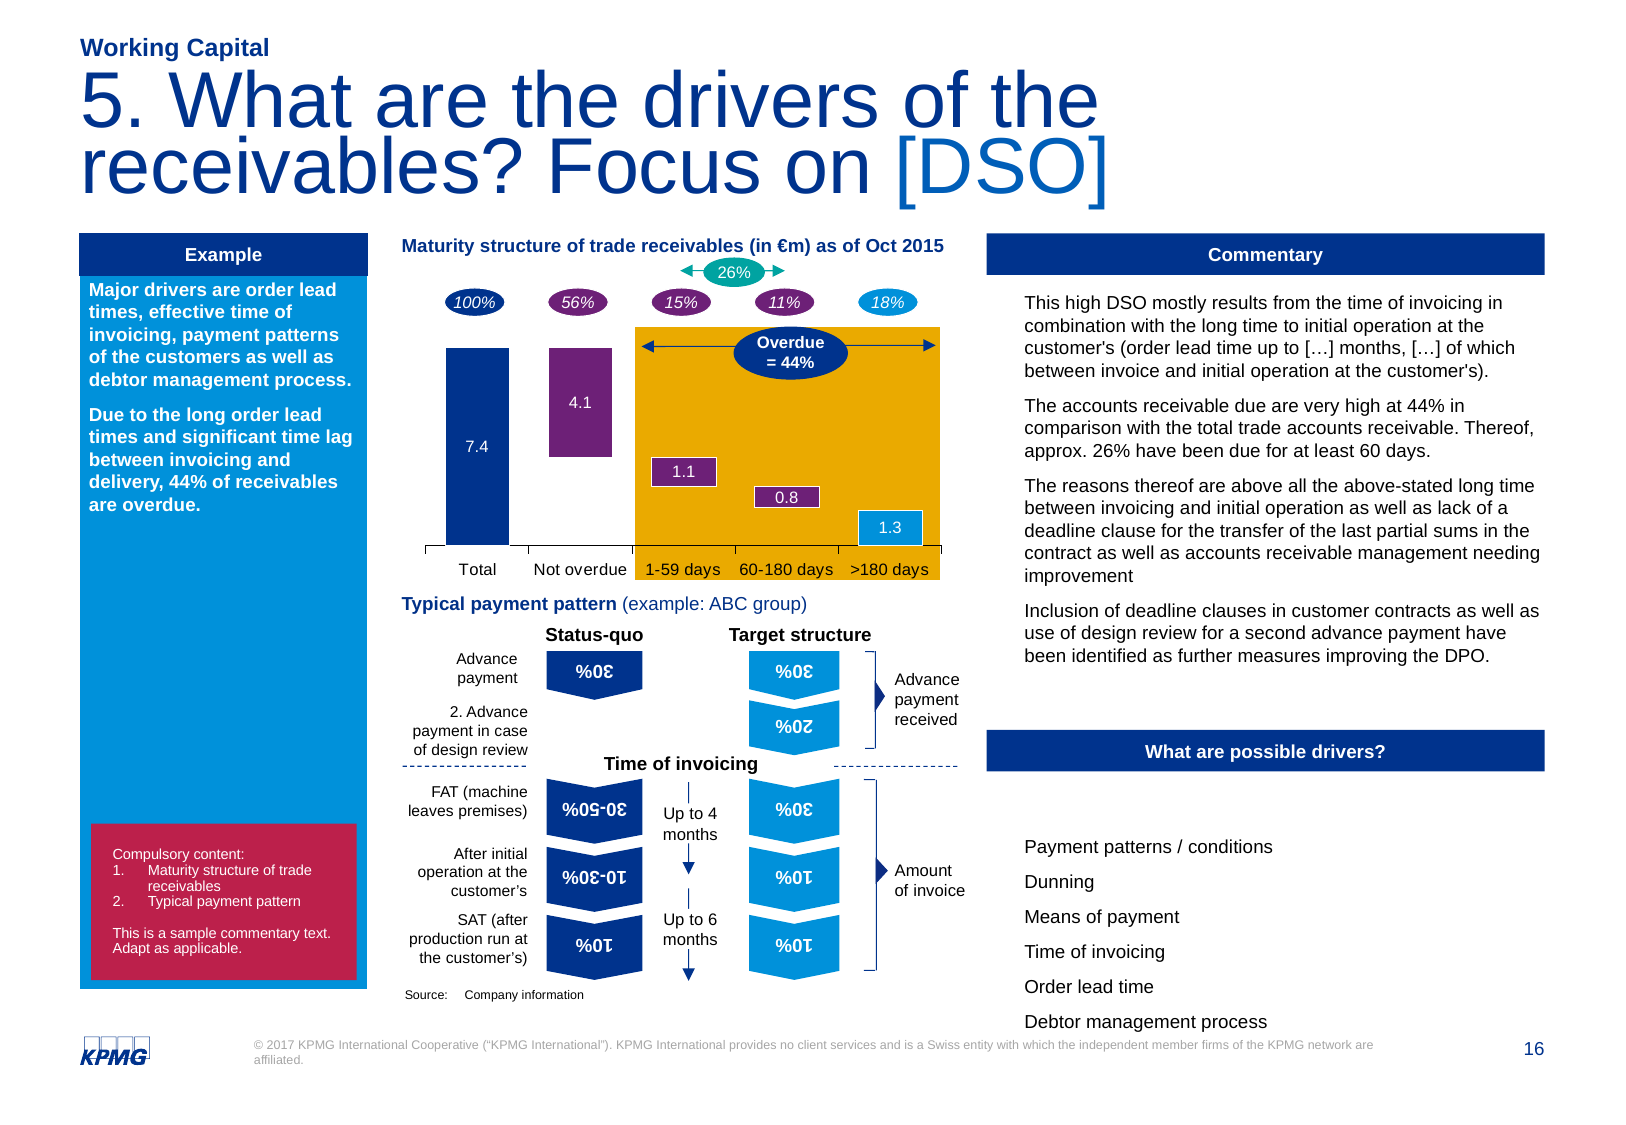

Working Capital
# 5. What are the drivers of the receivables? Focus on [DSO]
Example
Commentary

Major drivers are order lead times, effective time of invoicing, payment patterns of the customers as well as debtor management process.
Due to the long order lead times and significant time lag between invoicing and delivery, 44% of receivables are overdue.
Maturity structure of trade receivables (in €m) as of Oct 2015

This high DSO mostly results from the time of invoicing in combination with the long time to initial operation at the customer's (order lead time up to […] months, […] of which between invoice and initial operation at the customer's).
The accounts receivable due are very high at 44% in comparison with the total trade accounts receivable. Thereof, approx. 26% have been due for at least 60 days.
The reasons thereof are above all the above-stated long time between invoicing and initial operation as well as lack of a deadline clause for the transfer of the last partial sums in the contract as well as accounts receivable management needing improvement
Inclusion of deadline clauses in customer contracts as well as use of design review for a second advance payment have been identified as further measures improving the DPO.

Payment patterns / conditions
Dunning
Means of payment
Time of invoicing
Order lead time
Debtor management process

26%
100%
56%
15%
11%
18%

### Chart

| Category | Start/Finish | Blank | Rise above zero | Fall above zero | Rise below zero | Fall below zero | Positive labels | Negative lables |
|---|---|---|---|---|---|---|---|---|
| Total | 7.4 | None | None | None | None | None | 50.0 | None |
| Not overdue | None | 3.3 | 4.1 | None | None | None | 10.0 | None |
| 1-59 days | None | 2.2 | 1.1 | None | None | None | None | None |
| 60-180 days | None | 1.4 | 0.8 | None | None | None | None | None |
| >180 days | None | 0.0 | None | 1.3 | None | None | None | None |
overdue

Overdue
= 44%
Typical payment pattern (example: ABC group)

Status-quo
Target structure
30%
30%
Advance payment

Advance payment received
20%
2. Advance payment in case of design review
Time of invoicing
30-50%

30%

FAT (machine leaves premises)

Up to 4 months
10-30%
10%
After initial operation at the customer’s
Amount
of invoice

10%
10%
Up to 6 months
SAT (after production run at the customer’s)
What are possible drivers?
Compulsory content:
Maturity structure of trade receivables
Typical payment pattern

This is a sample commentary text.
Adapt as applicable.
Source: 	Company information